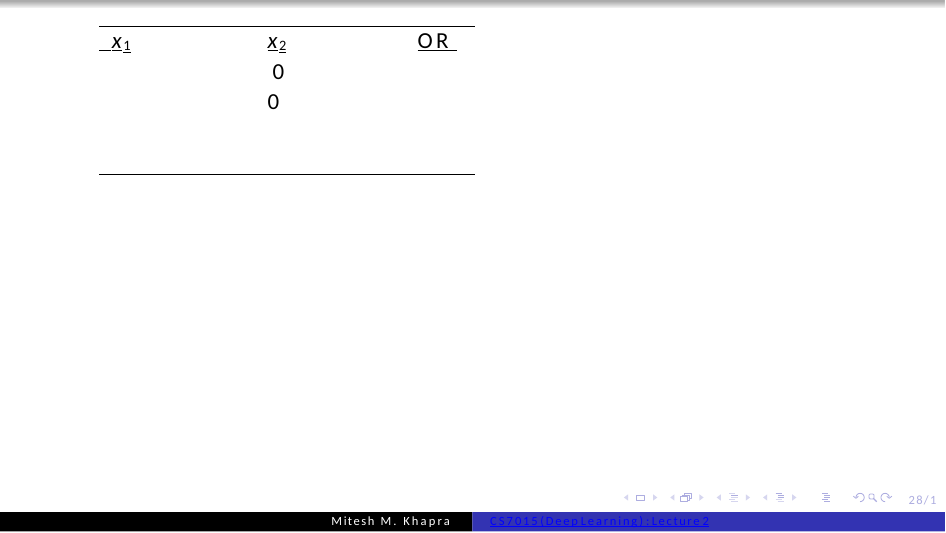

# x1	x2	OR 	 0		0

28/1

Mitesh M. Khapra
CS7015 (Deep Learning) : Lecture 2